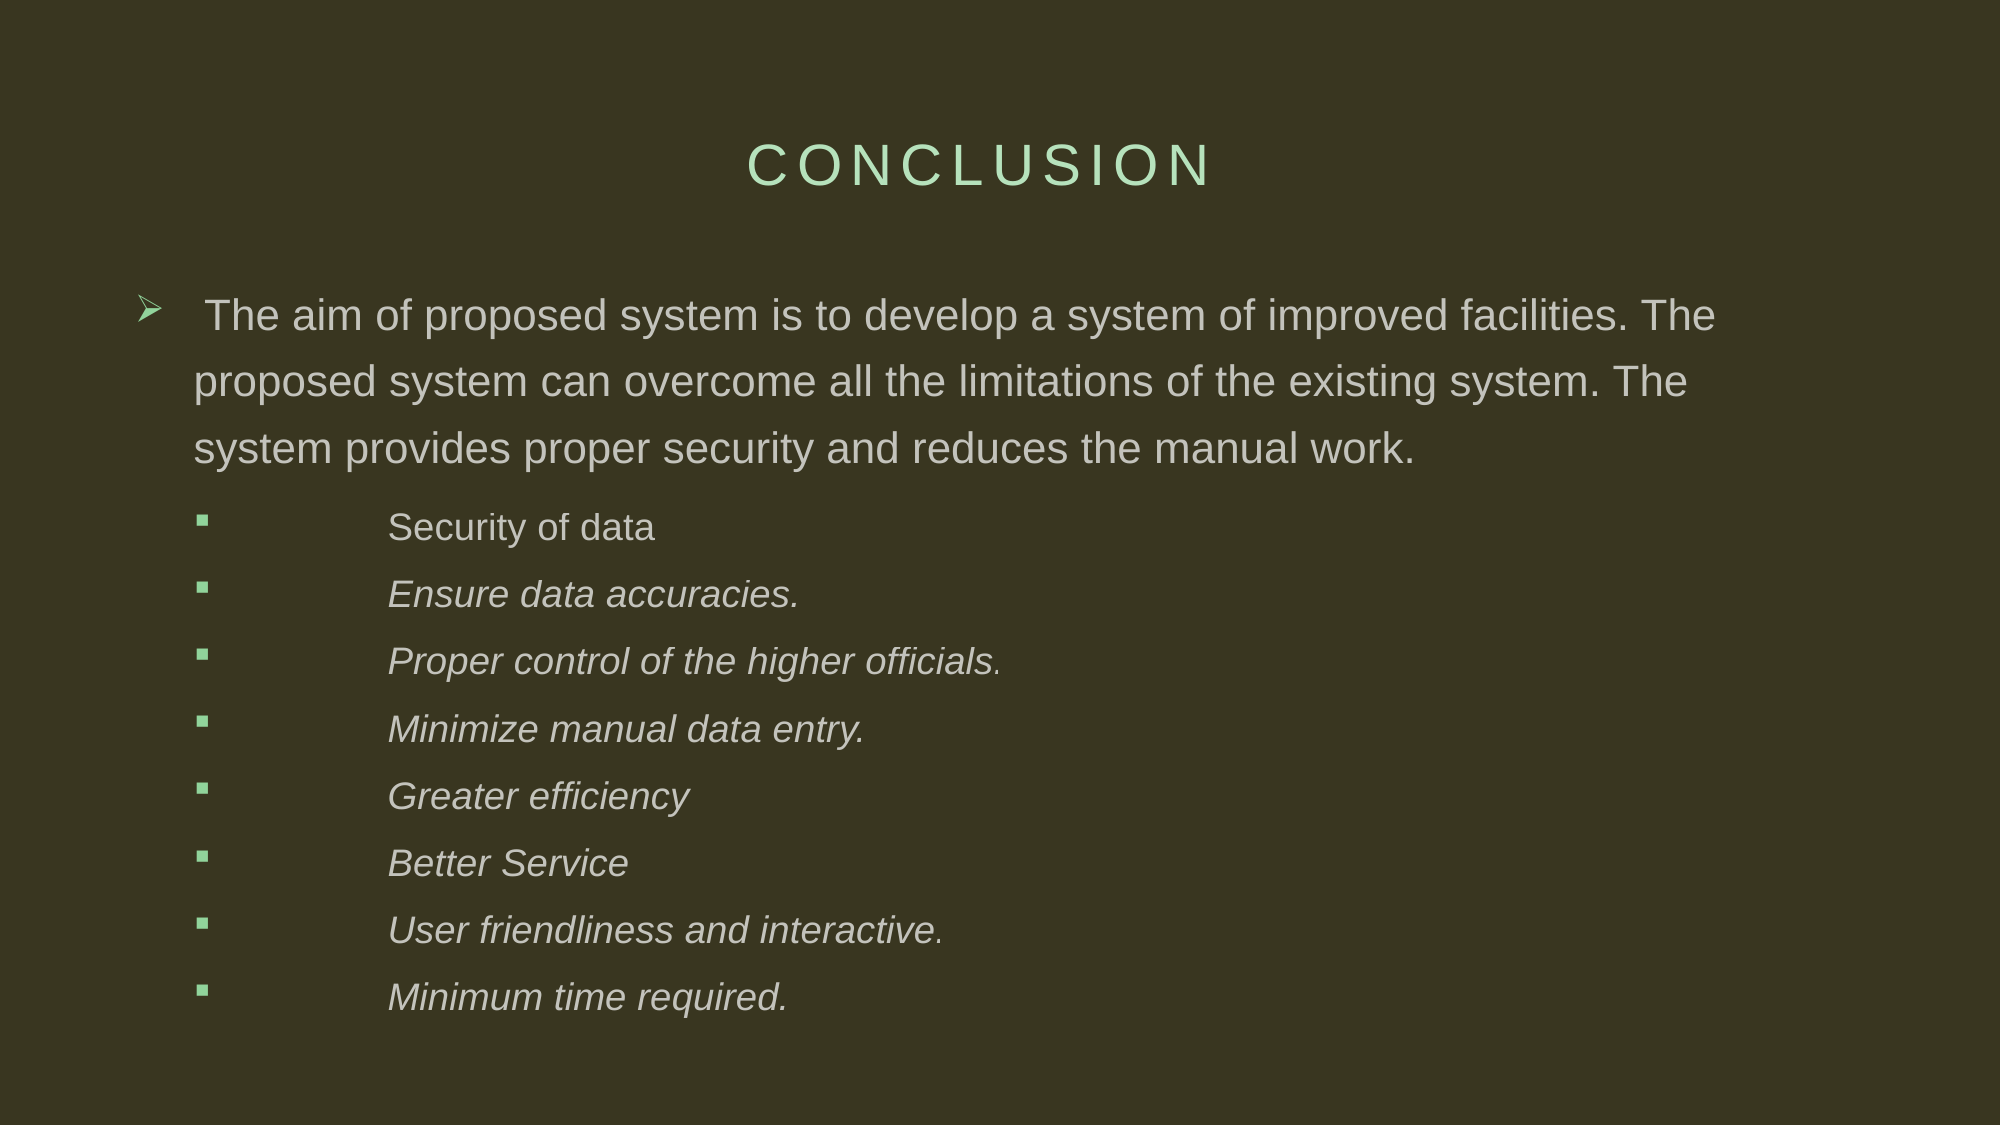

# CONCLUSION
 The aim of proposed system is to develop a system of improved facilities. The proposed system can overcome all the limitations of the existing system. The system provides proper security and reduces the manual work.
	Security of data
	Ensure data accuracies.
	Proper control of the higher officials.
	Minimize manual data entry.
	Greater efficiency
	Better Service
	User friendliness and interactive.
	Minimum time required.